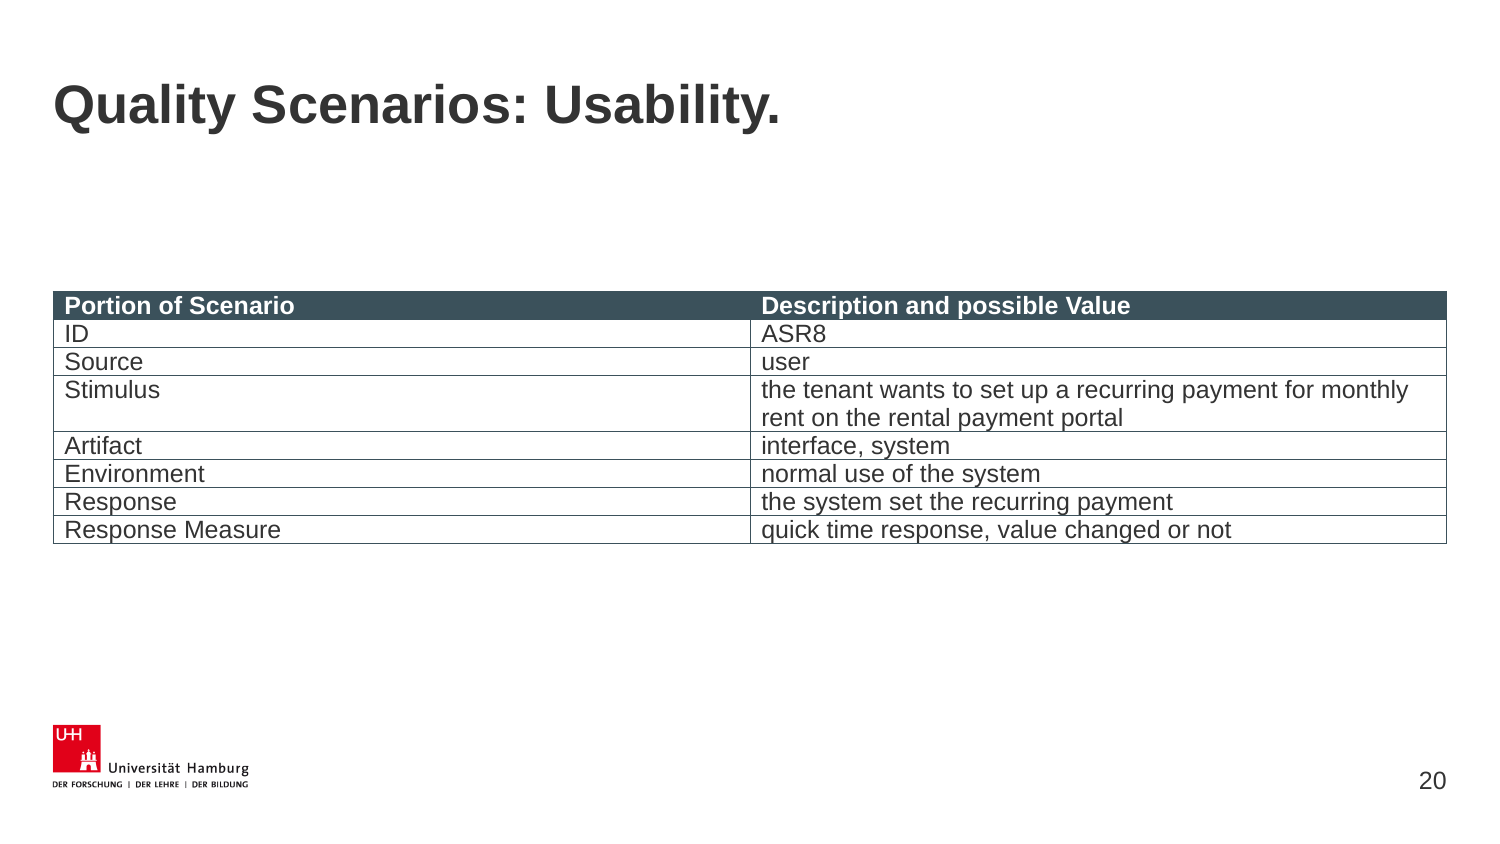

# Quality Scenarios: Usability.
| Portion of Scenario | Description and possible Value |
| --- | --- |
| ID | ASR8 |
| Source | user |
| Stimulus | the tenant wants to set up a recurring payment for monthly rent on the rental payment portal |
| Artifact | interface, system |
| Environment | normal use of the system |
| Response | the system set the recurring payment |
| Response Measure | quick time response, value changed or not |
20